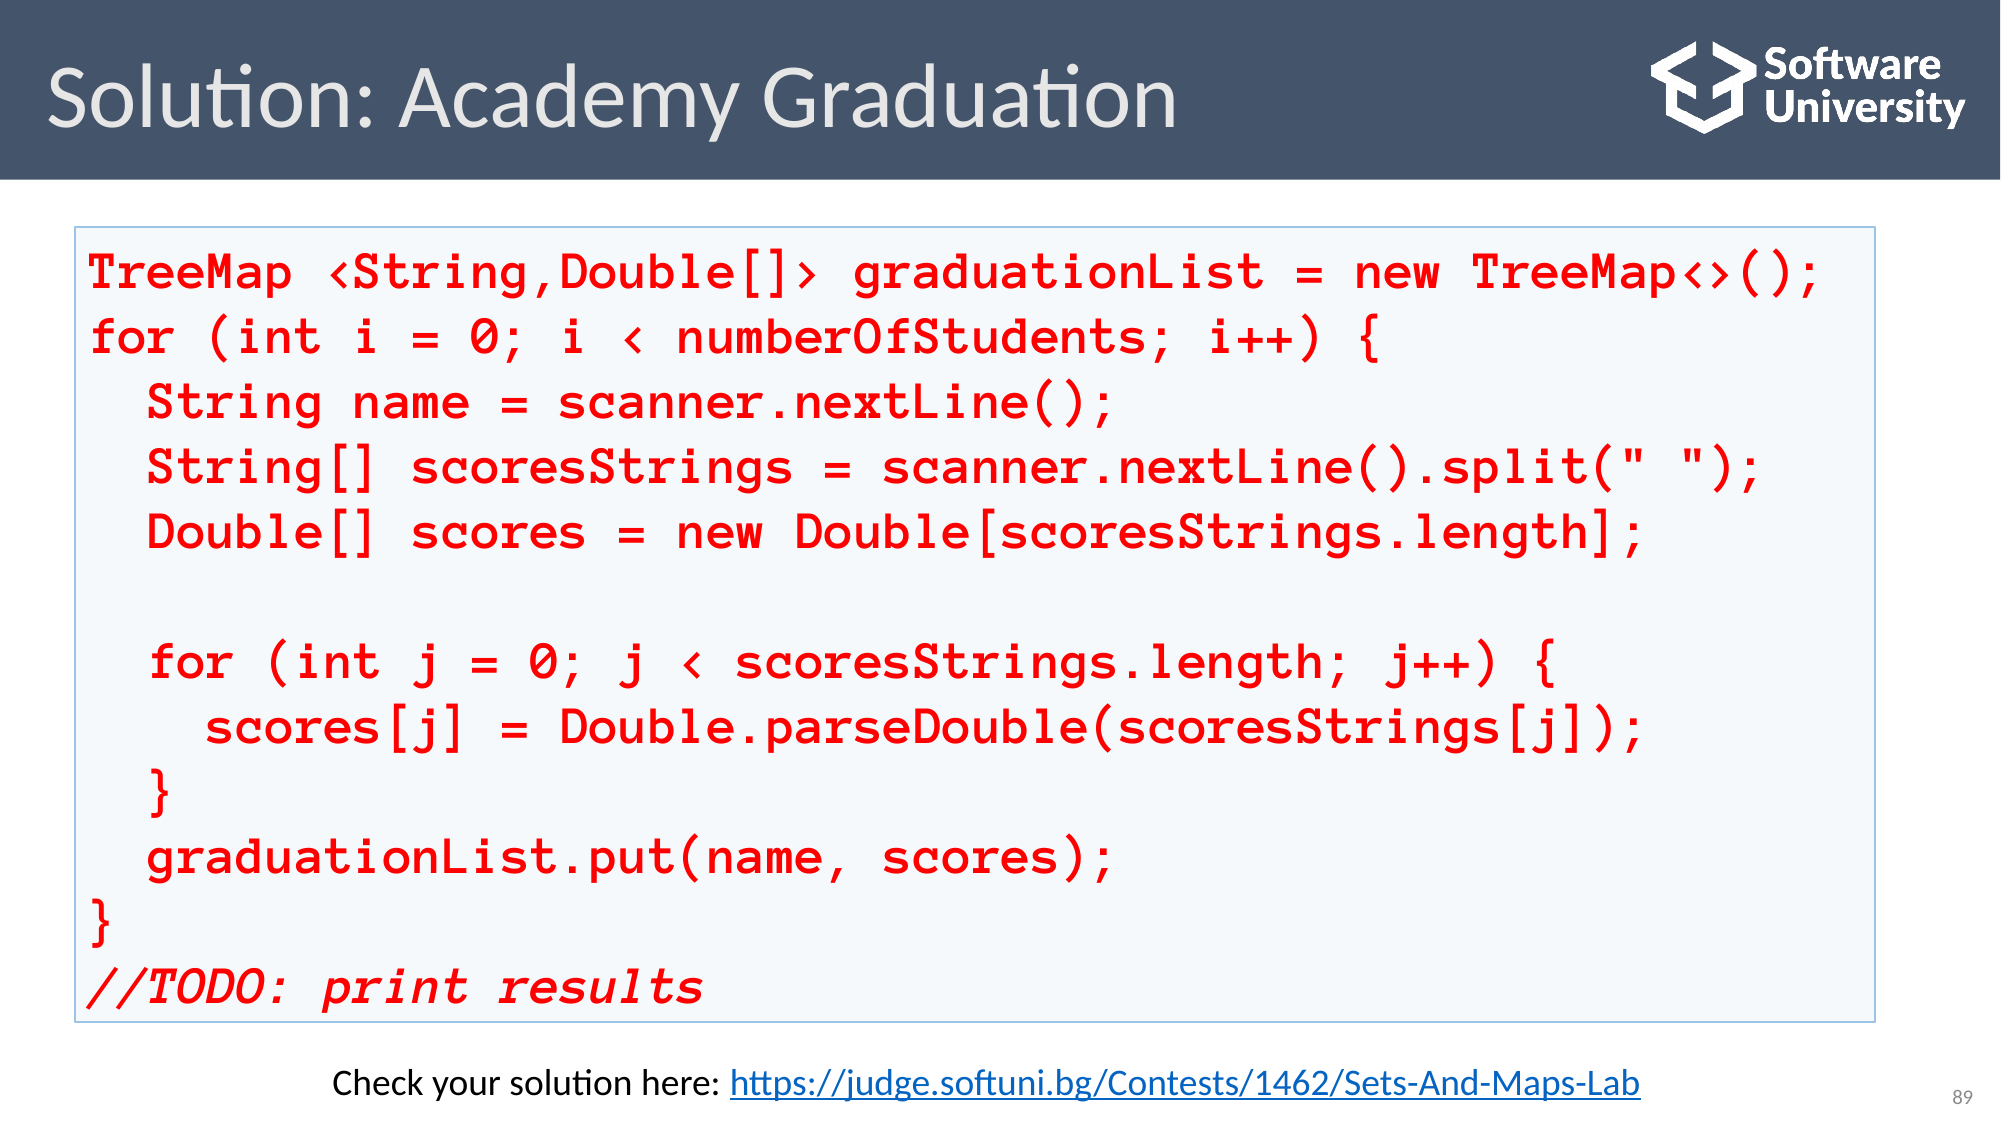

# Solution: Academy Graduation
TreeMap <String,Double[]> graduationList = new TreeMap<>();
for (int i = 0; i < numberOfStudents; i++) {
  String name = scanner.nextLine();
  String[] scoresStrings = scanner.nextLine().split(" ");
  Double[] scores = new Double[scoresStrings.length];

  for (int j = 0; j < scoresStrings.length; j++) {
    scores[j] = Double.parseDouble(scoresStrings[j]);
  }
  graduationList.put(name, scores);
}
//TODO: print results
Check your solution here: https://judge.softuni.bg/Contests/1462/Sets-And-Maps-Lab
89